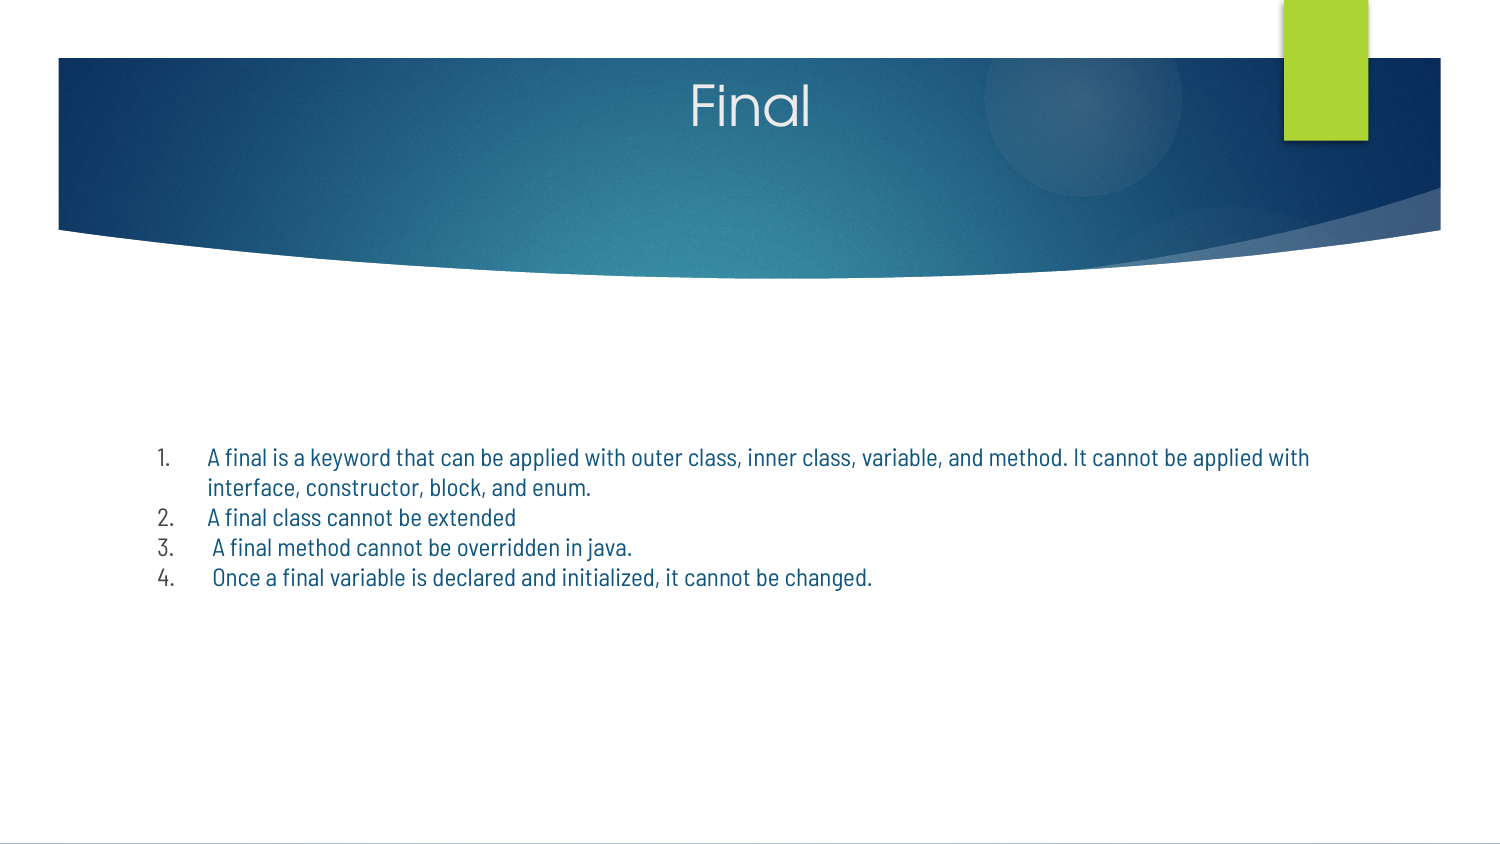

# Final
A final is a keyword that can be applied with outer class, inner class, variable, and method. It cannot be applied with interface, constructor, block, and enum.
A final class cannot be extended
 A final method cannot be overridden in java.
 Once a final variable is declared and initialized, it cannot be changed.